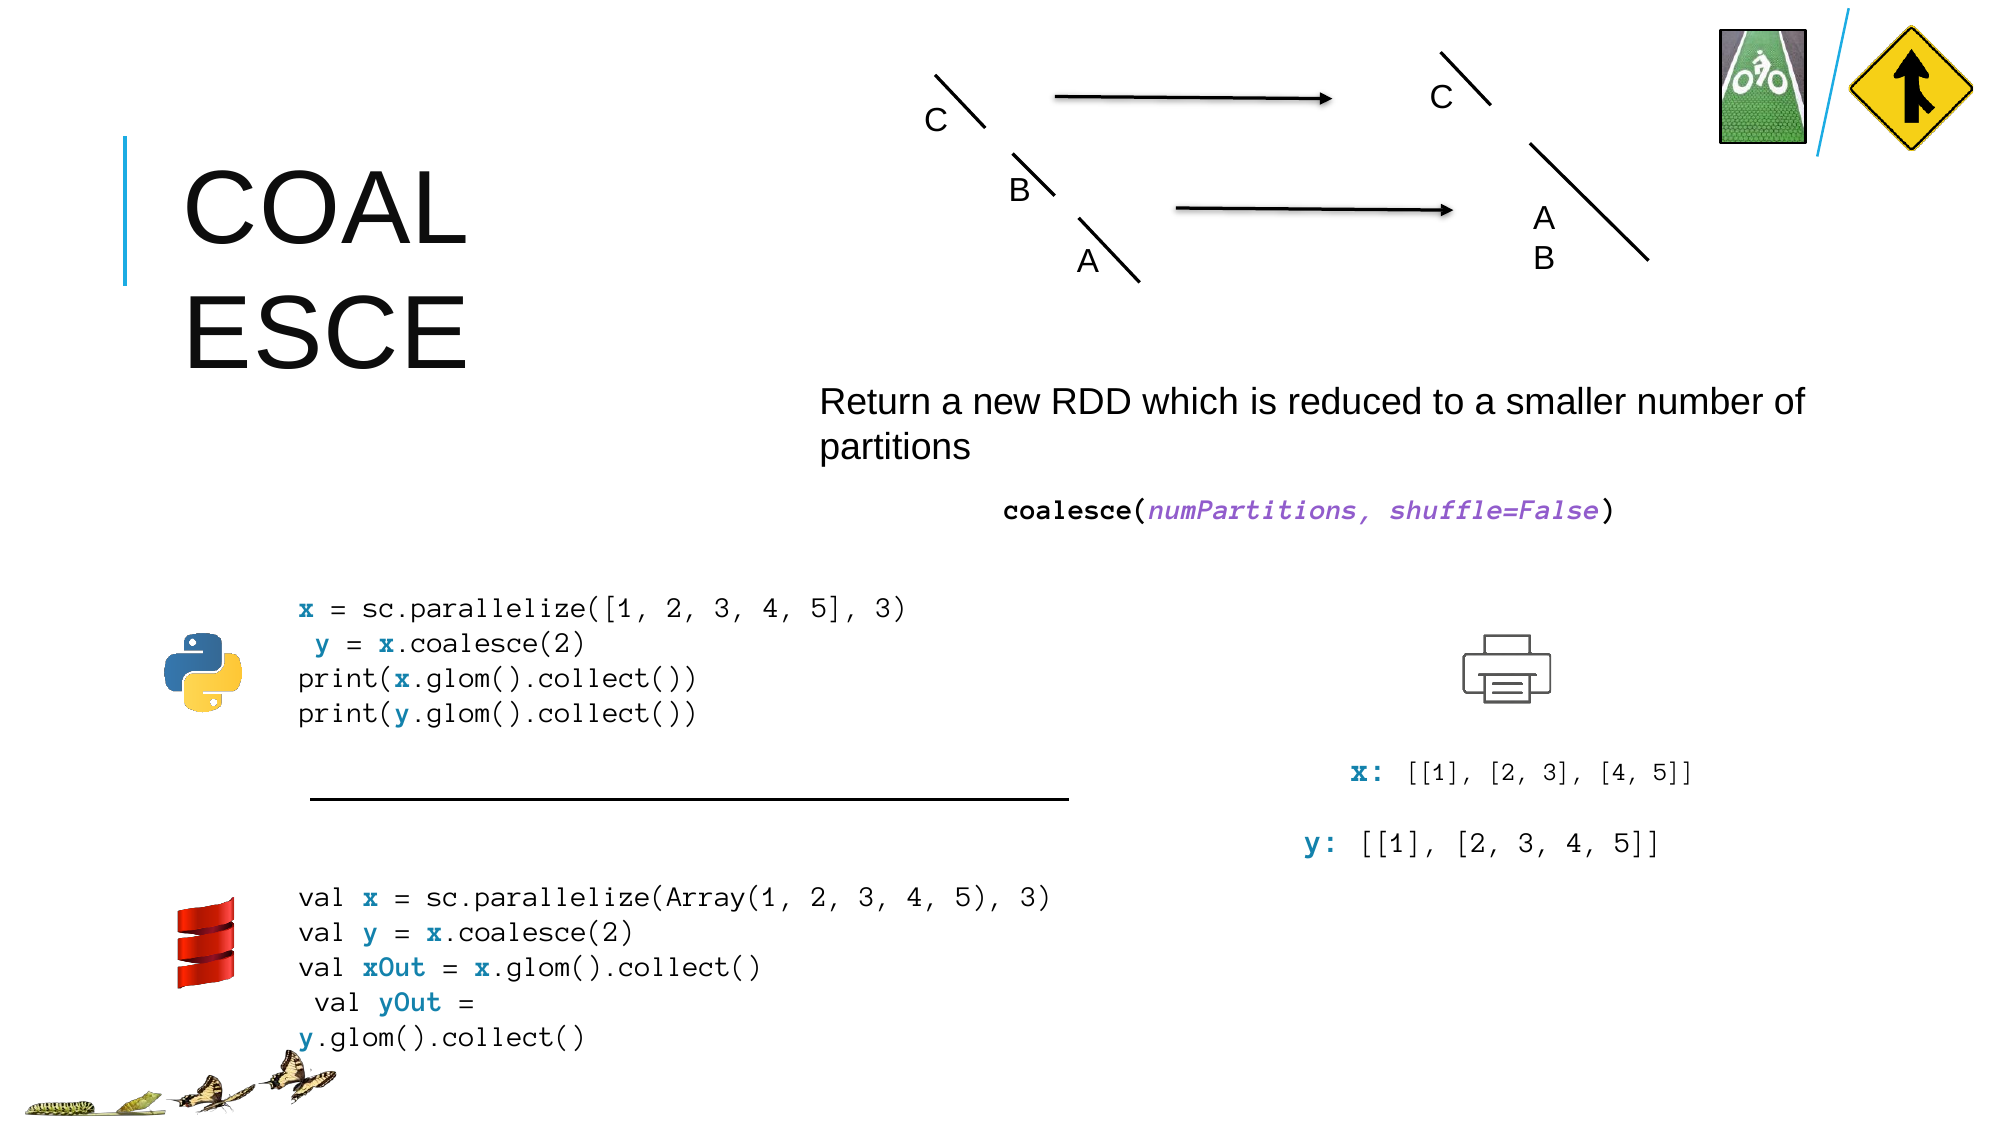

C

C
COALESCE

B

AB

A
Return a new RDD which is reduced to a smaller number of partitions
coalesce(numPartitions, shuffle=False)
x = sc.parallelize([1, 2, 3, 4, 5], 3)  y = x.coalesce(2)  print(x.glom().collect())
print(y.glom().collect())
x: [[1], [2, 3], [4, 5]]
y: [[1], [2, 3, 4, 5]]
val x = sc.parallelize(Array(1, 2, 3, 4, 5), 3)
val y = x.coalesce(2)
val xOut = x.glom().collect()  val yOut = y.glom().collect()